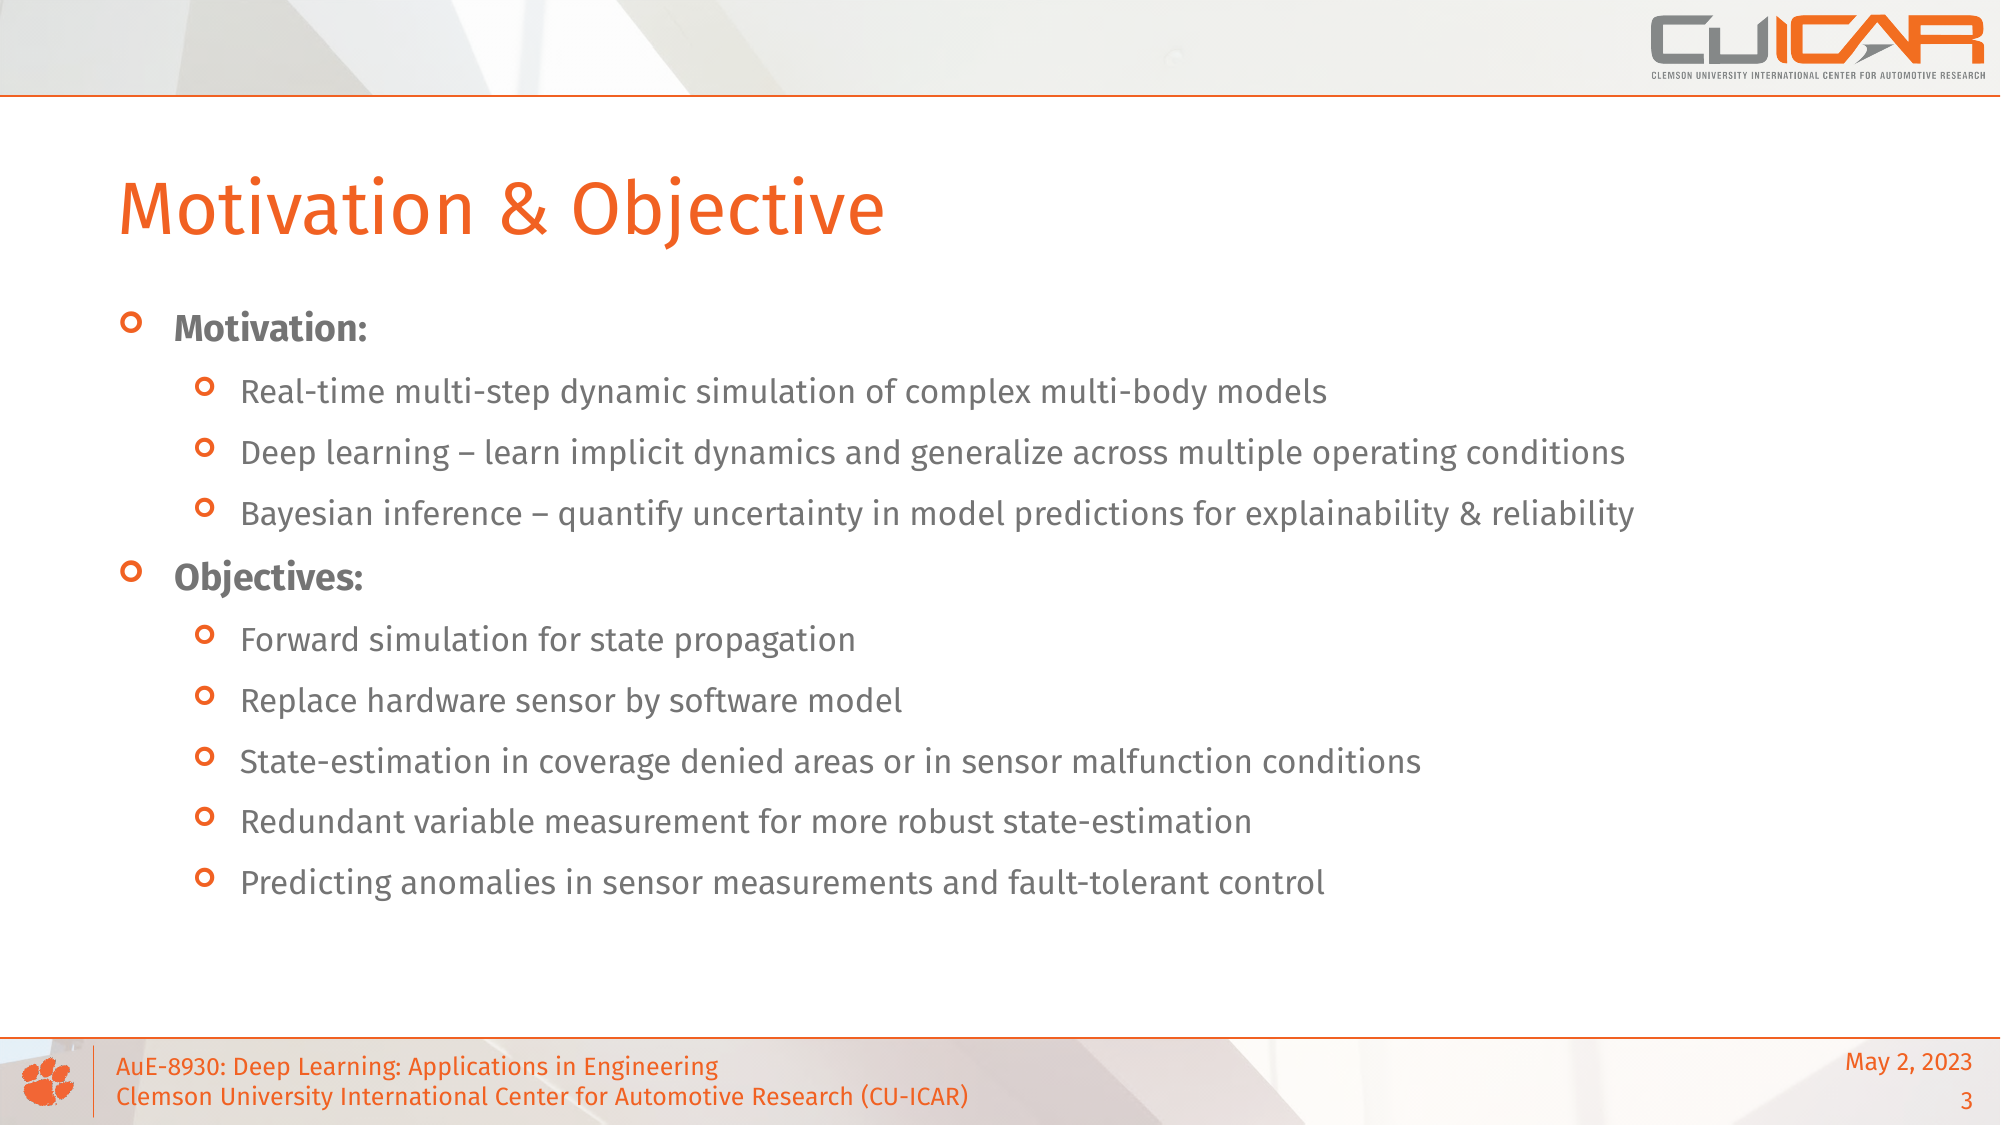

# Motivation & Objective
Motivation:
Real-time multi-step dynamic simulation of complex multi-body models
Deep learning – learn implicit dynamics and generalize across multiple operating conditions
Bayesian inference – quantify uncertainty in model predictions for explainability & reliability
Objectives:
Forward simulation for state propagation
Replace hardware sensor by software model
State-estimation in coverage denied areas or in sensor malfunction conditions
Redundant variable measurement for more robust state-estimation
Predicting anomalies in sensor measurements and fault-tolerant control

May 2, 2023
3